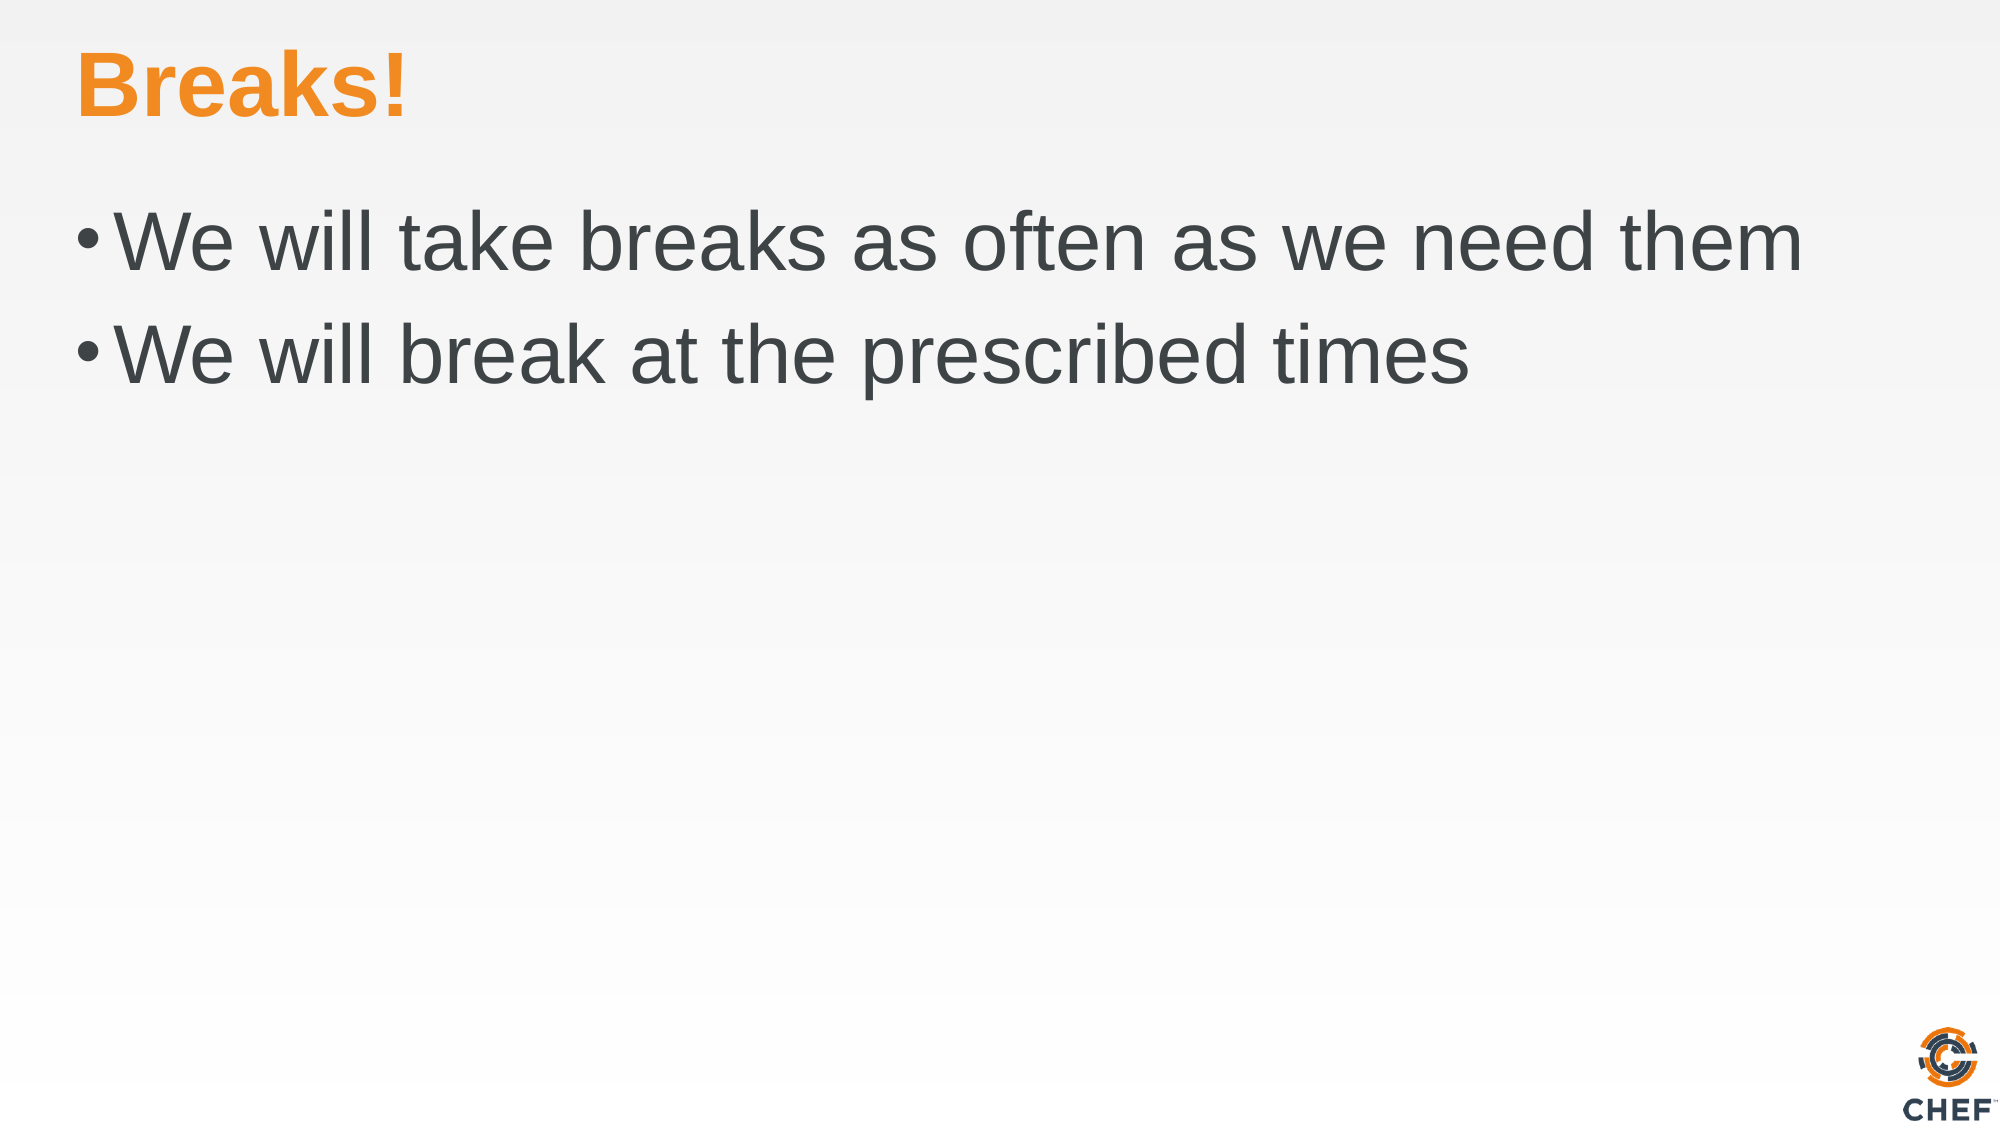

# Breaks!
We will take breaks as often as we need them
We will break at the prescribed times